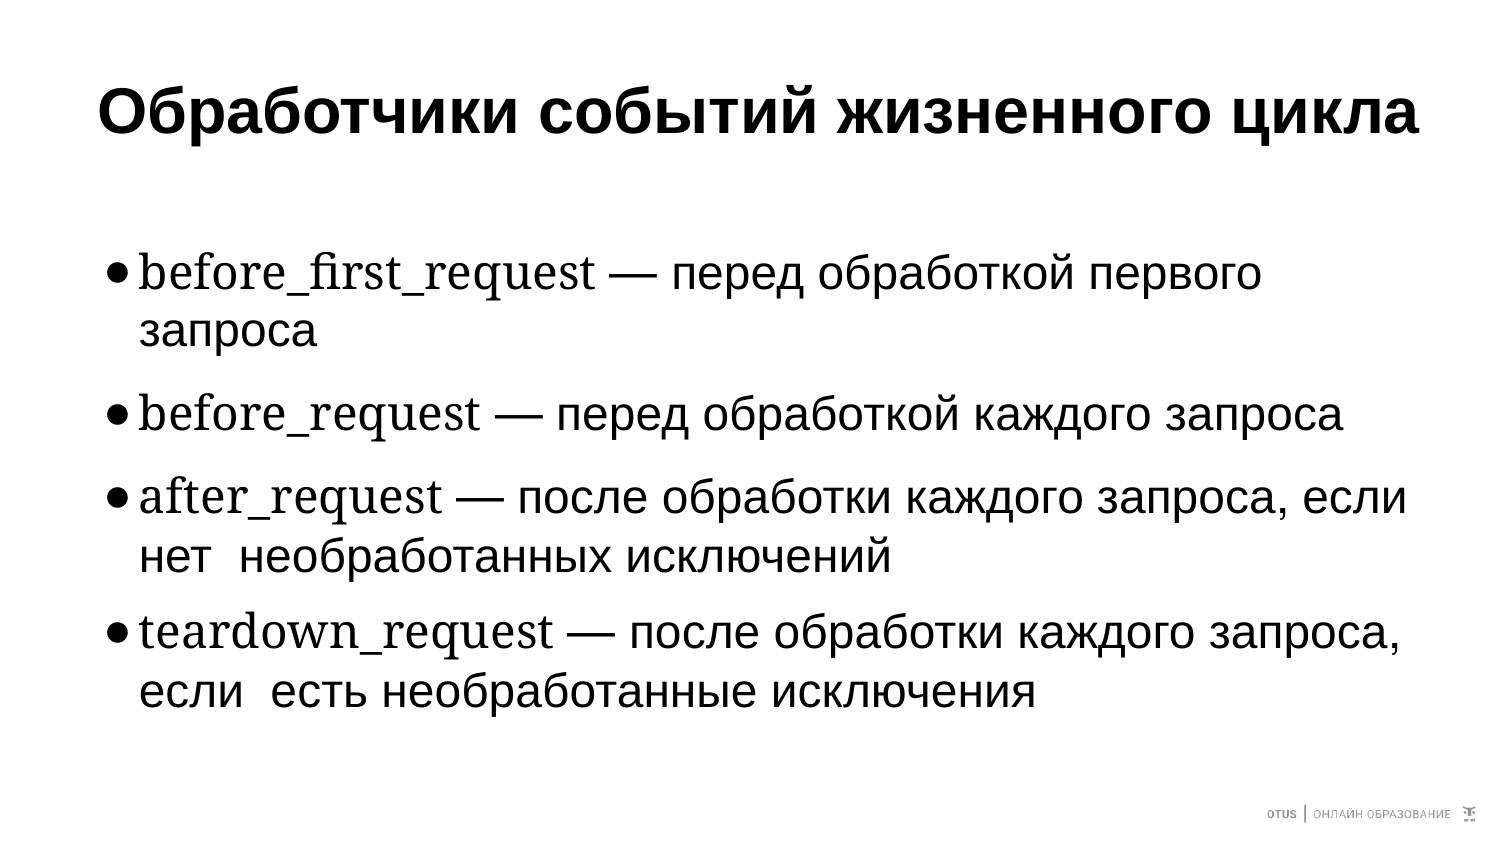

# Обработчики событий жизненного цикла
before_first_request — перед обработкой первого запроса
before_request — перед обработкой каждого запроса
after_request — после обработки каждого запроса, если нет  необработанных исключений
teardown_request — после обработки каждого запроса, если  есть необработанные исключения